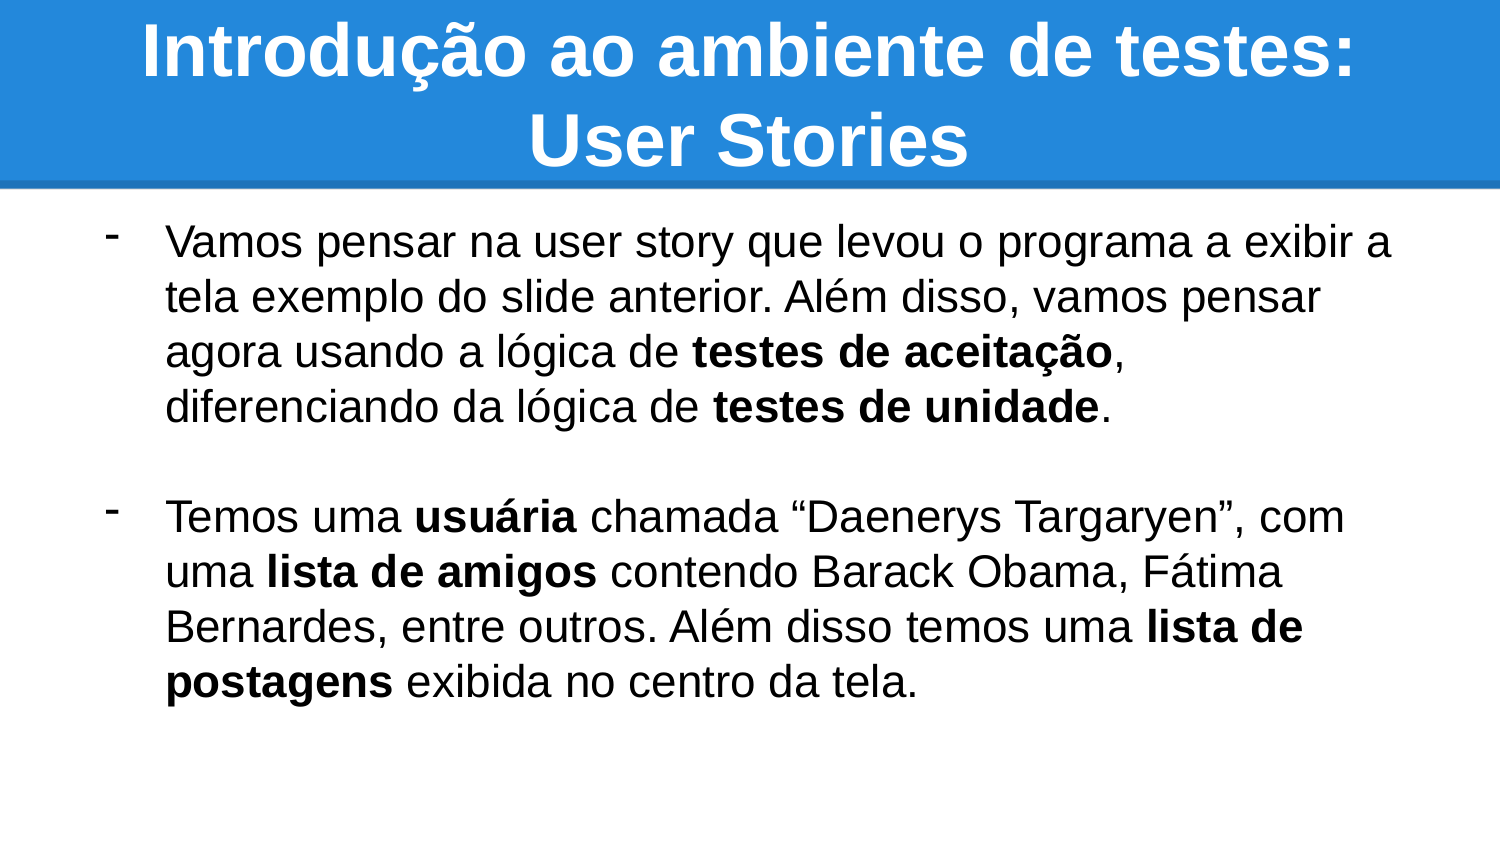

# Introdução ao ambiente de testes: User Stories
Vamos pensar na user story que levou o programa a exibir a tela exemplo do slide anterior. Além disso, vamos pensar agora usando a lógica de testes de aceitação, diferenciando da lógica de testes de unidade.

Temos uma usuária chamada “Daenerys Targaryen”, com uma lista de amigos contendo Barack Obama, Fátima Bernardes, entre outros. Além disso temos uma lista de postagens exibida no centro da tela.